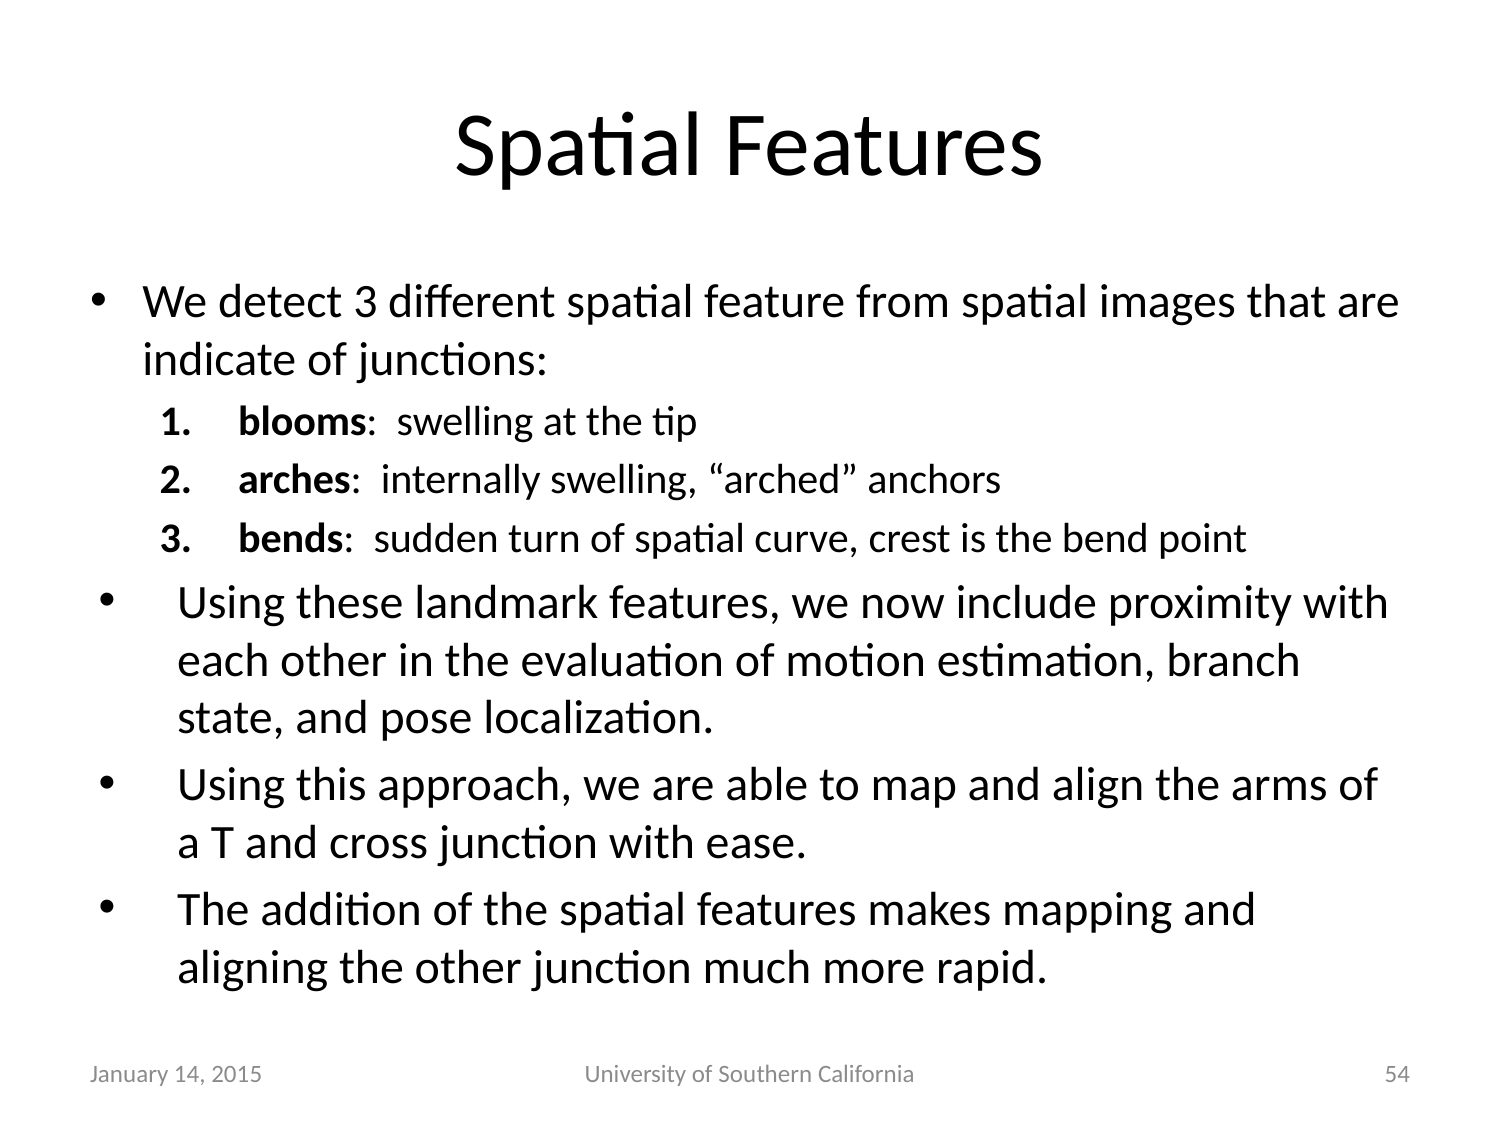

# Spatial Features
We detect 3 different spatial feature from spatial images that are indicate of junctions:
blooms:  swelling at the tip
arches:  internally swelling, “arched” anchors
bends:  sudden turn of spatial curve, crest is the bend point
Using these landmark features, we now include proximity with each other in the evaluation of motion estimation, branch state, and pose localization.
Using this approach, we are able to map and align the arms of a T and cross junction with ease.
The addition of the spatial features makes mapping and aligning the other junction much more rapid.
January 14, 2015
University of Southern California
54